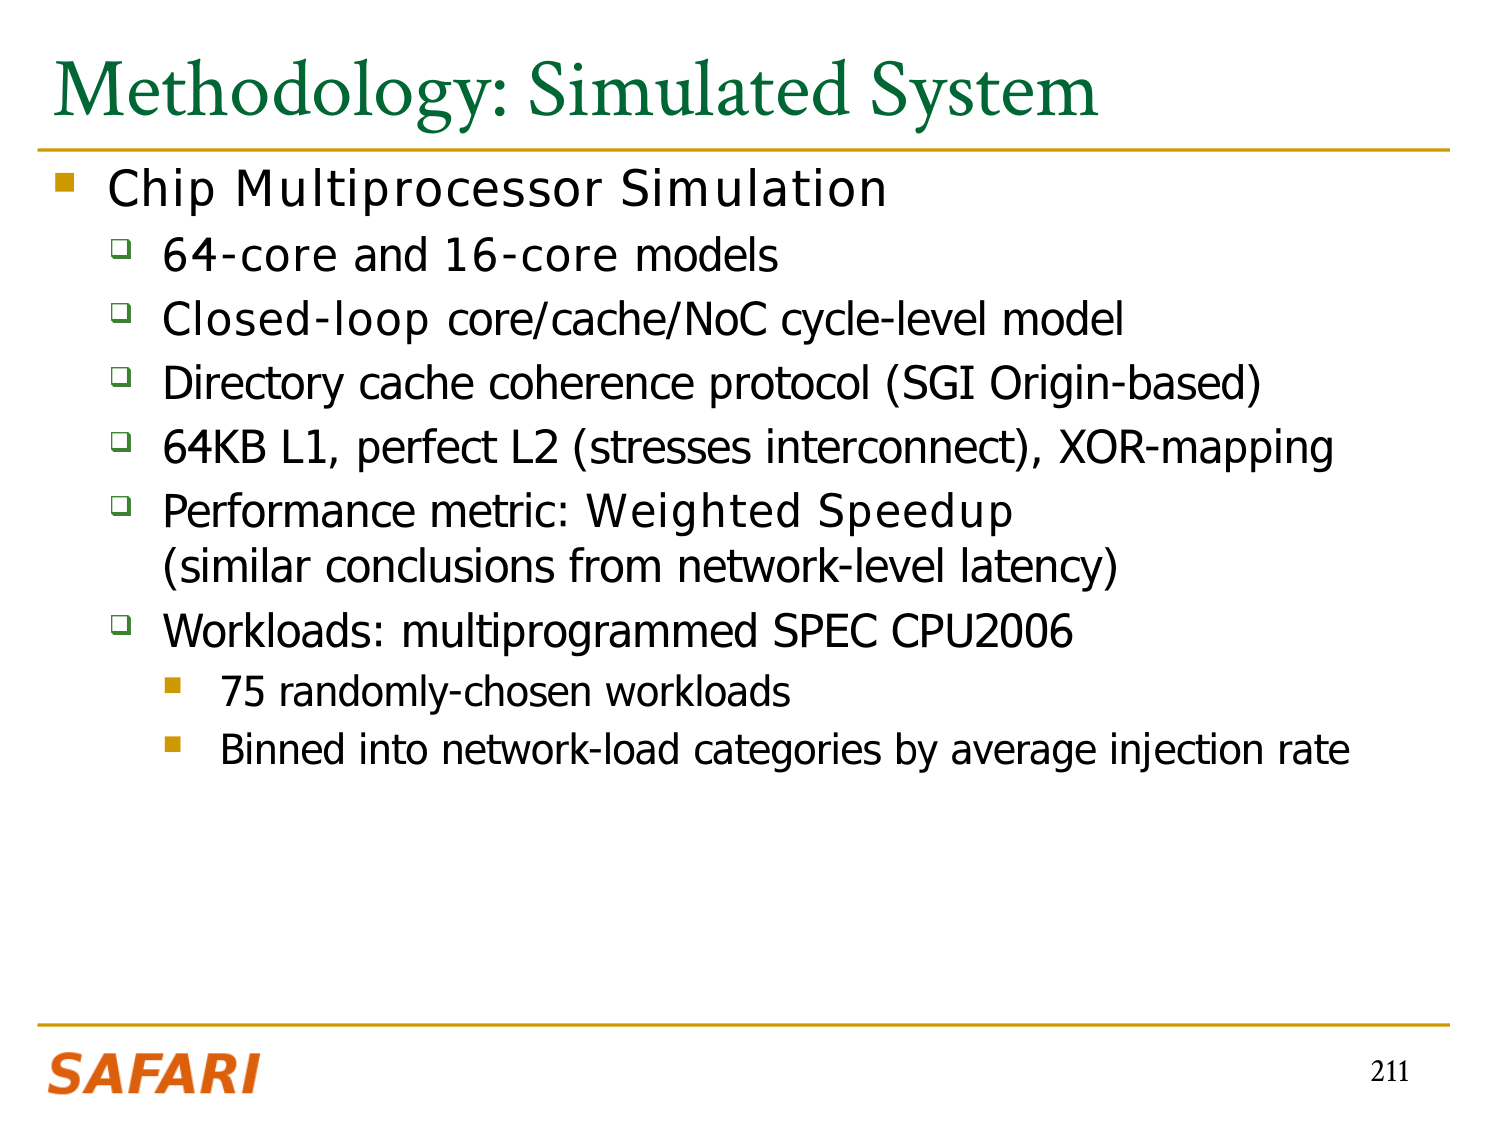

# Methodology: Simulated System
Chip Multiprocessor Simulation
64-core and 16-core models
Closed-loop core/cache/NoC cycle-level model
Directory cache coherence protocol (SGI Origin-based)
64KB L1, perfect L2 (stresses interconnect), XOR-mapping
Performance metric: Weighted Speedup
(similar conclusions from network-level latency)
Workloads: multiprogrammed SPEC CPU2006
75 randomly-chosen workloads
Binned into network-load categories by average injection rate

211